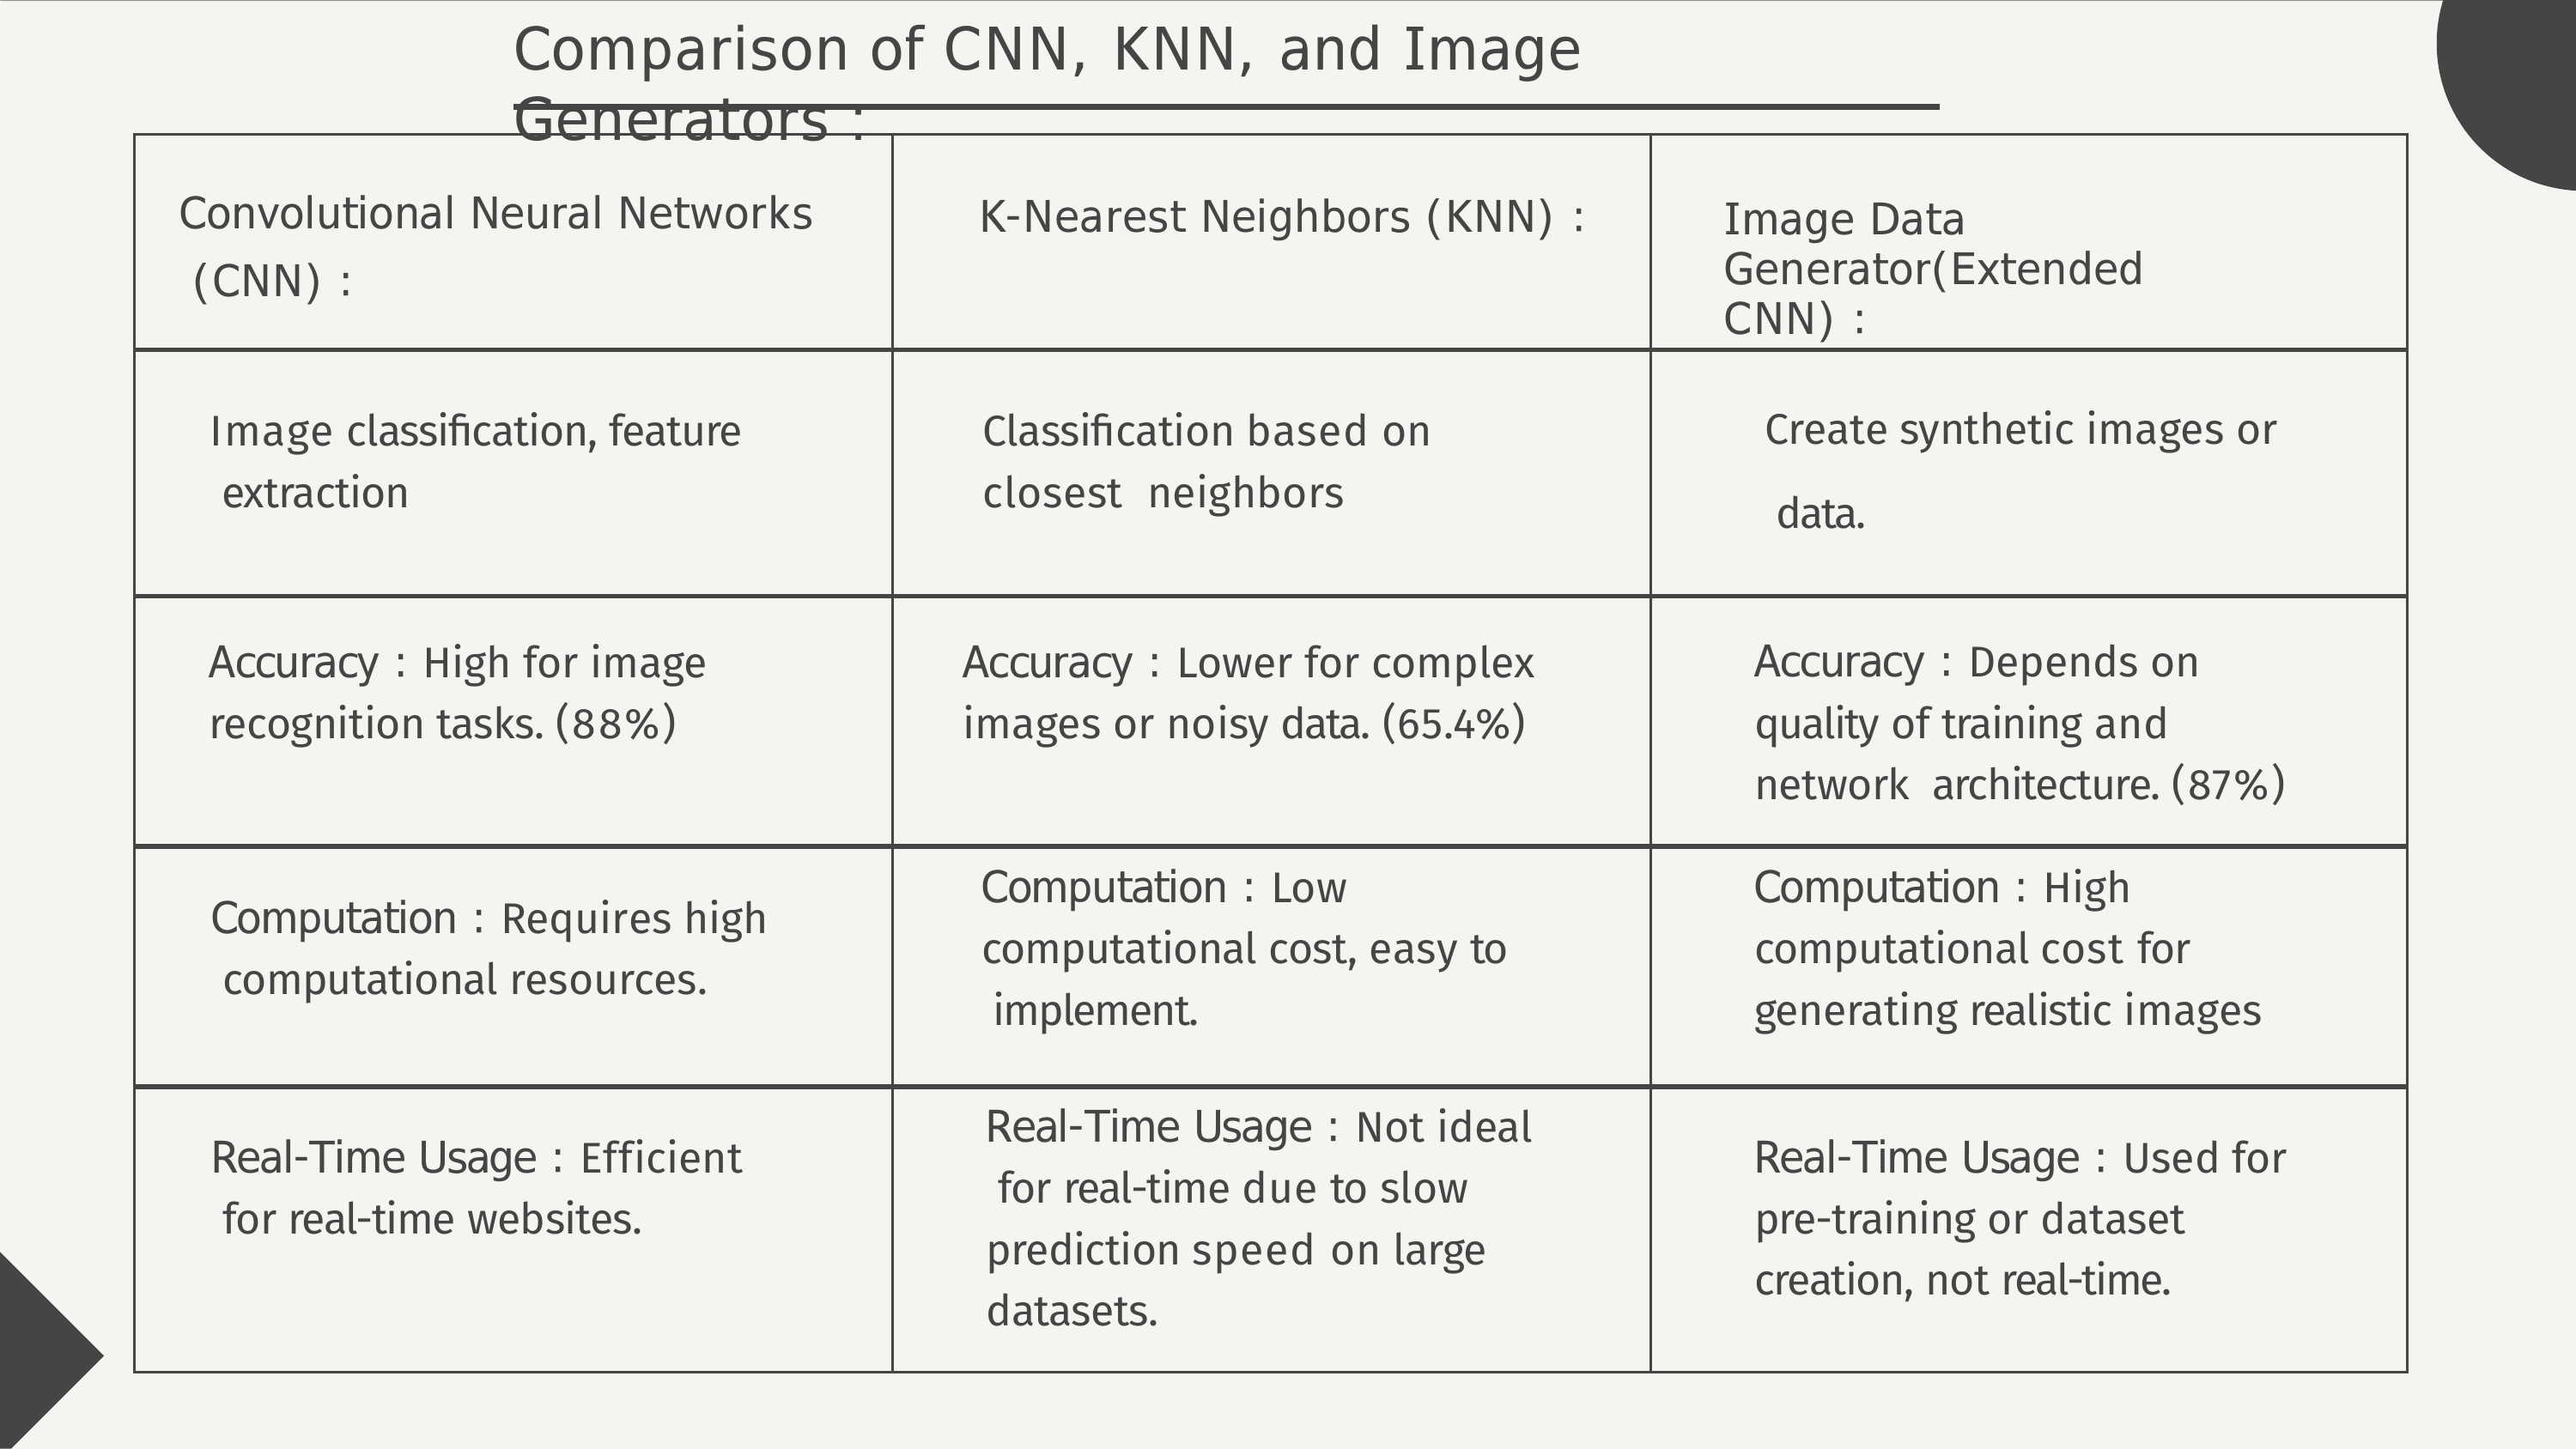

# Comparison of CNN, KNN, and Image Generators :

| Convolutional Neural Networks (CNN) : | K-Nearest Neighbors (KNN) : | Image Data Generator(Extended CNN) : |
| --- | --- | --- |
| Image classification, feature extraction | Classification based on closest neighbors | Create synthetic images or data. |
| Accuracy : High for image recognition tasks. (88%) | Accuracy : Lower for complex images or noisy data. (65.4%) | Accuracy : Depends on quality of training and network architecture. (87%) |
| Computation : Requires high computational resources. | Computation : Low computational cost, easy to implement. | Computation : High computational cost for generating realistic images |
| Real-Time Usage : Efficient for real-time websites. | Real-Time Usage : Not ideal for real-time due to slow prediction speed on large datasets. | Real-Time Usage : Used for pre-training or dataset creation, not real-time. |